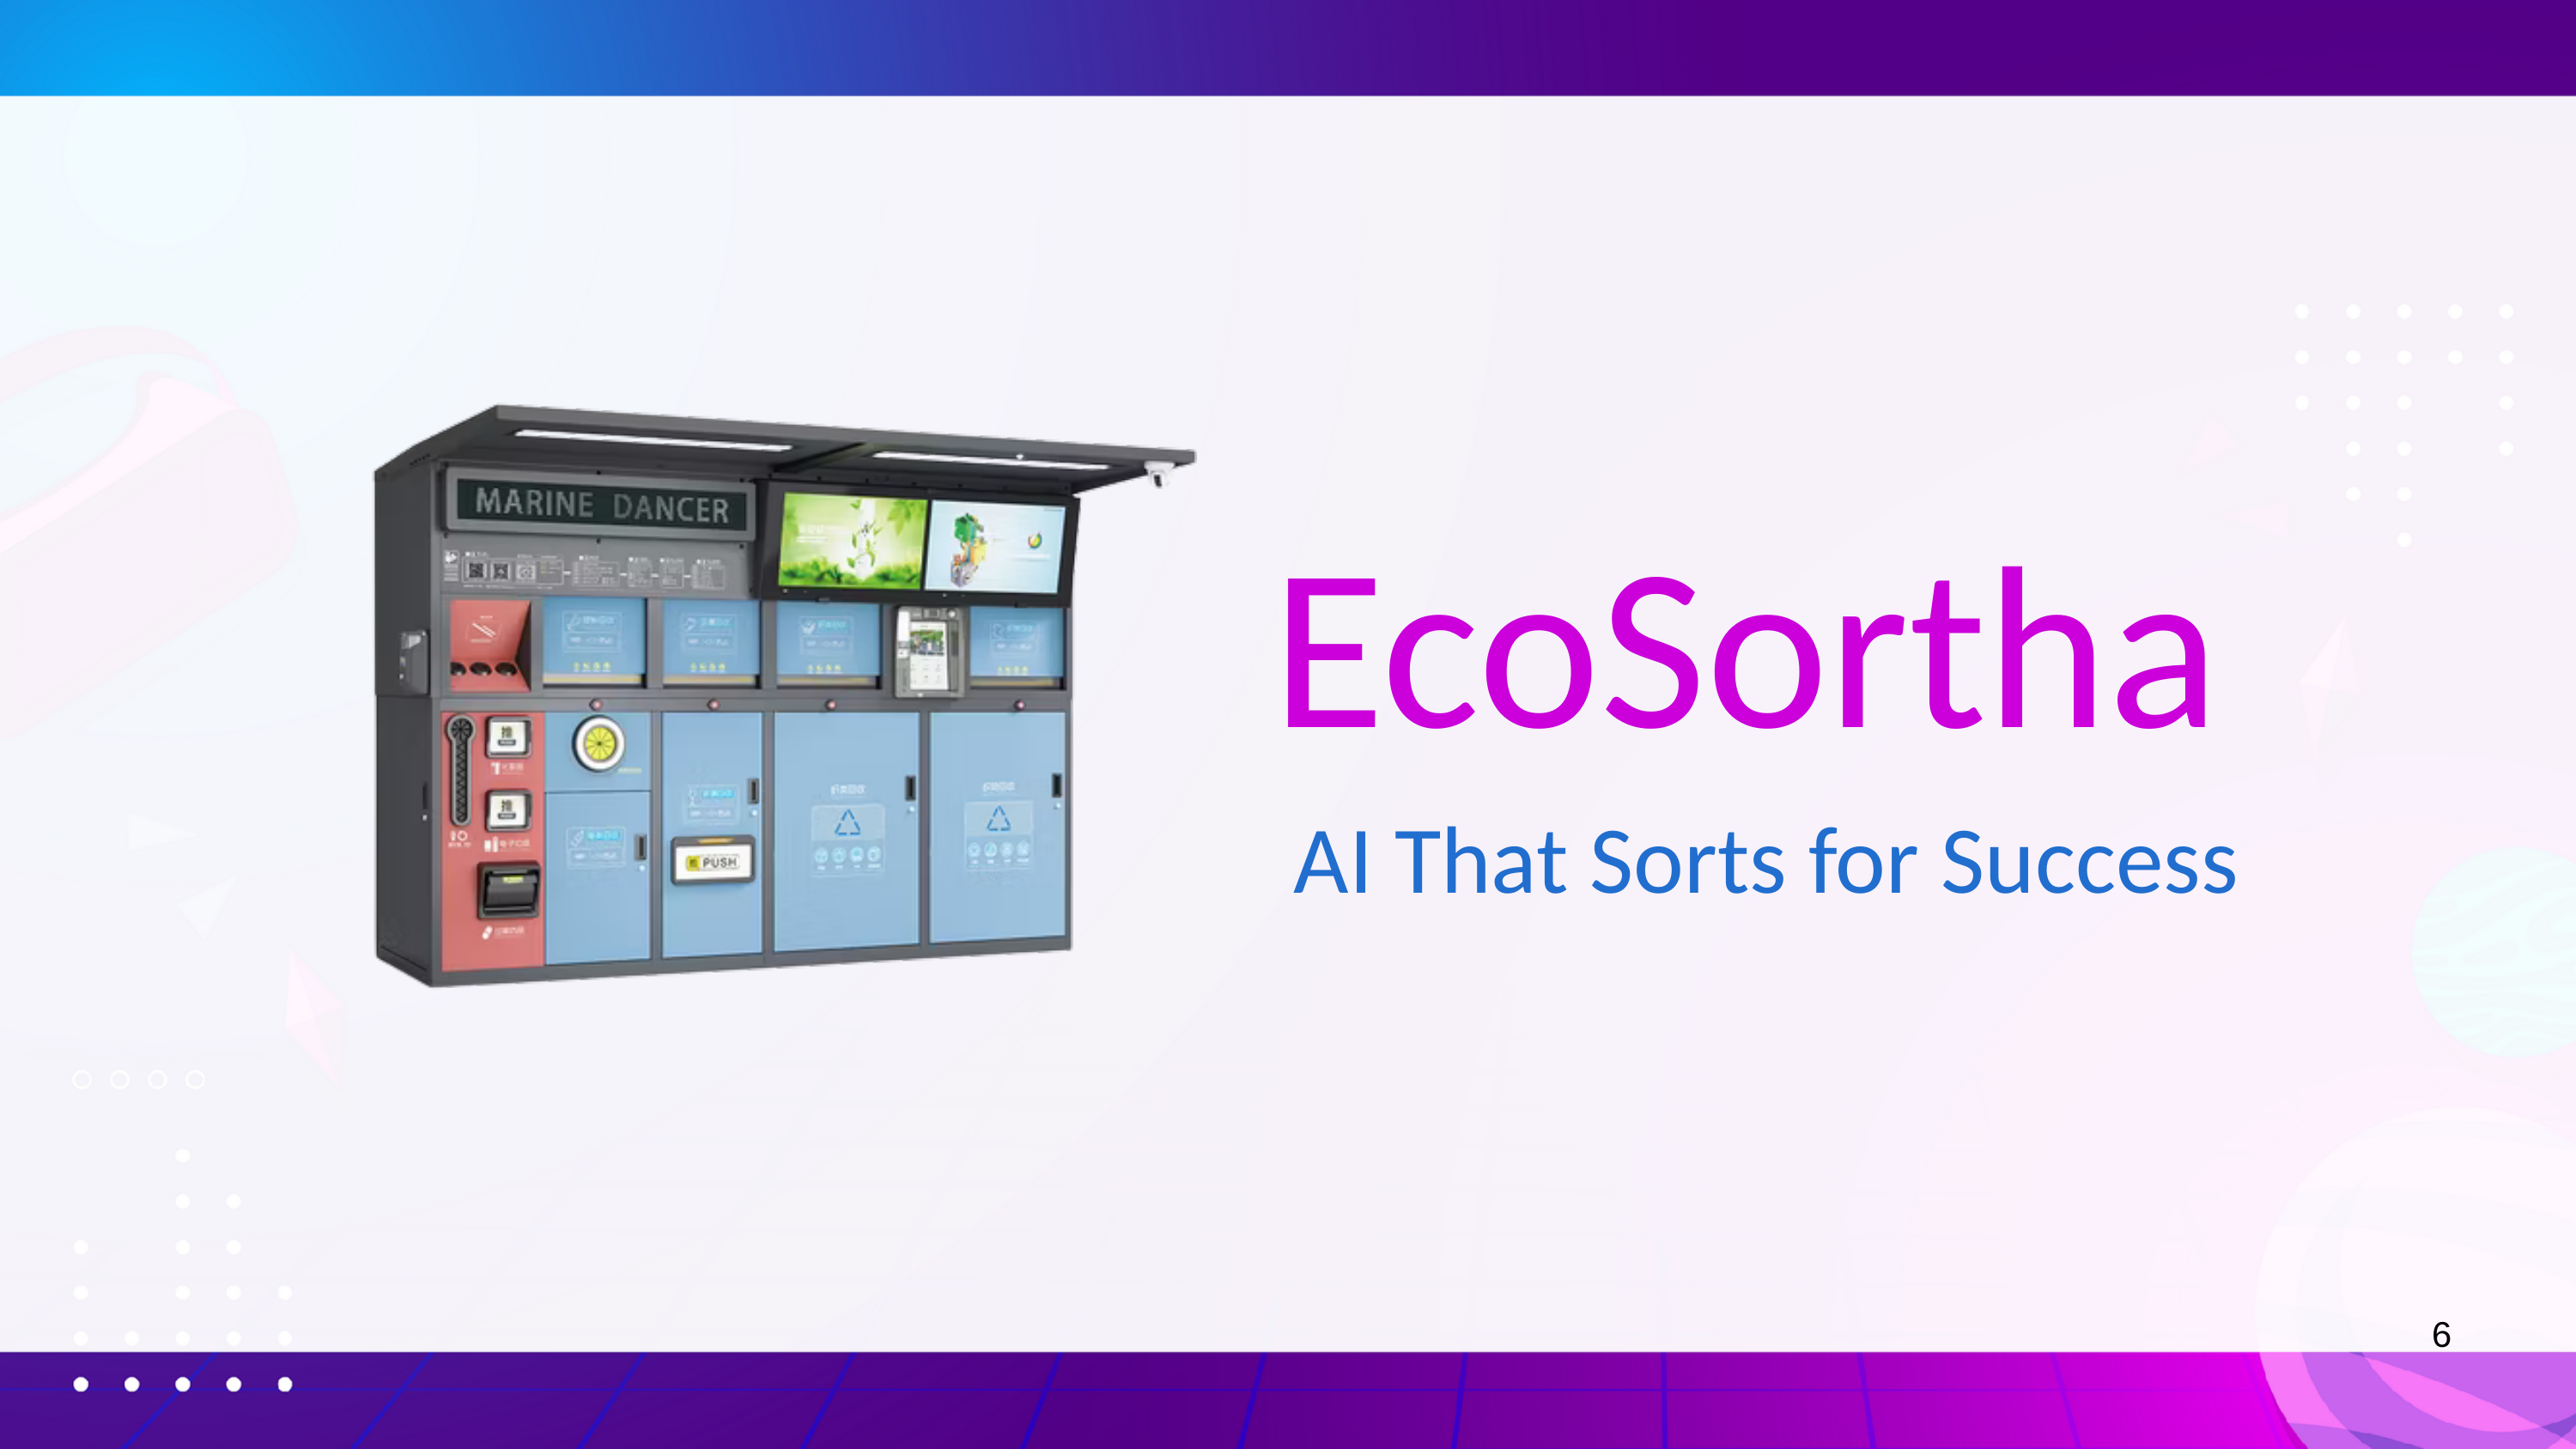

EcoSortha
 AI That Sorts for Success

6